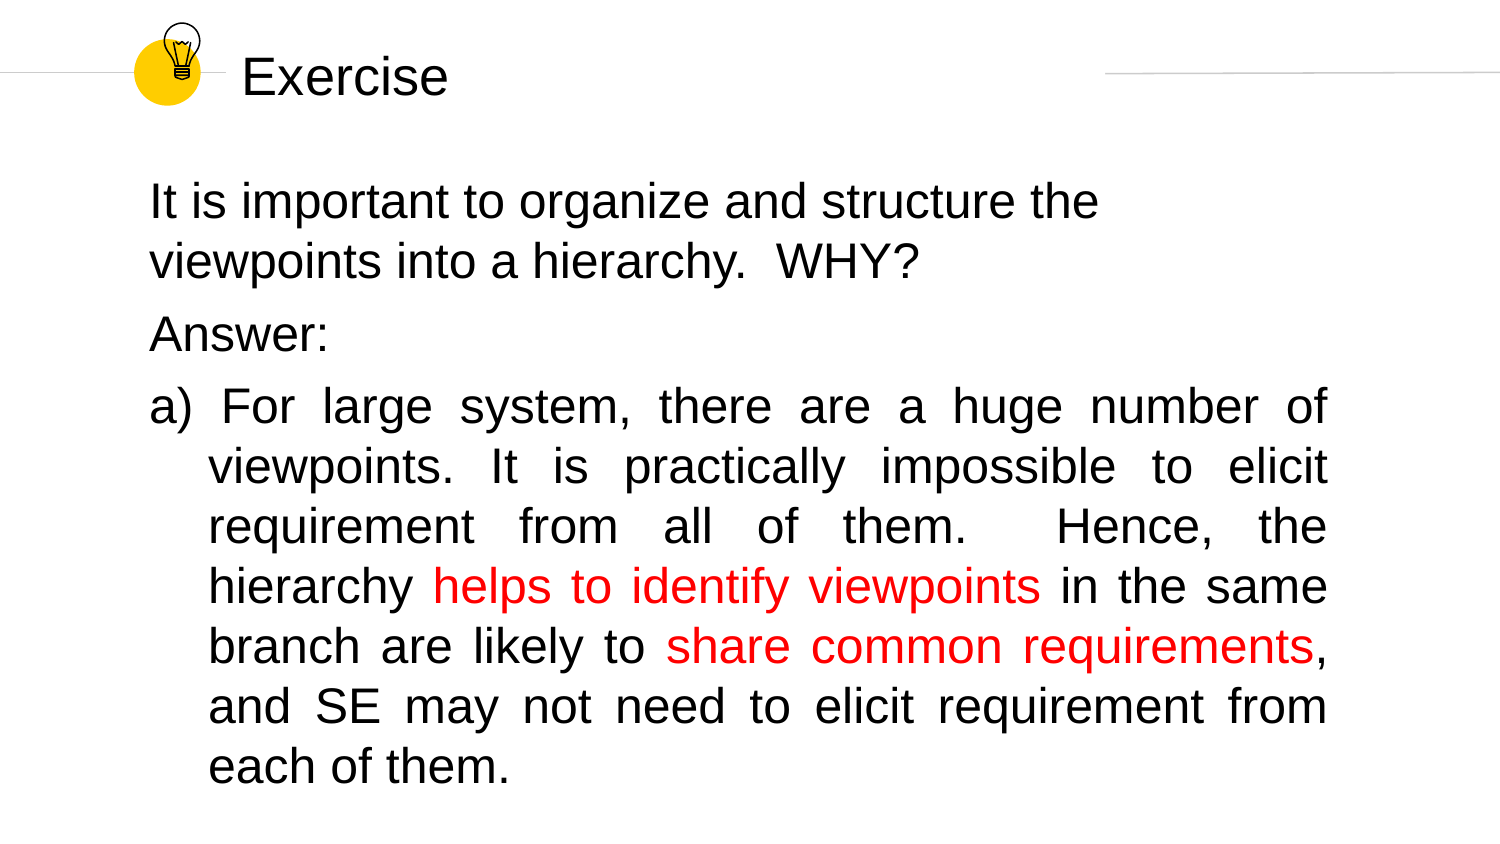

# Exercise
It is important to organize and structure the viewpoints into a hierarchy.  WHY?
Answer:
a) 	For large system, there are a huge number of viewpoints. It is practically impossible to elicit requirement from all of them.  Hence, the hierarchy helps to identify viewpoints in the same branch are likely to share common requirements, and SE may not need to elicit requirement from each of them.